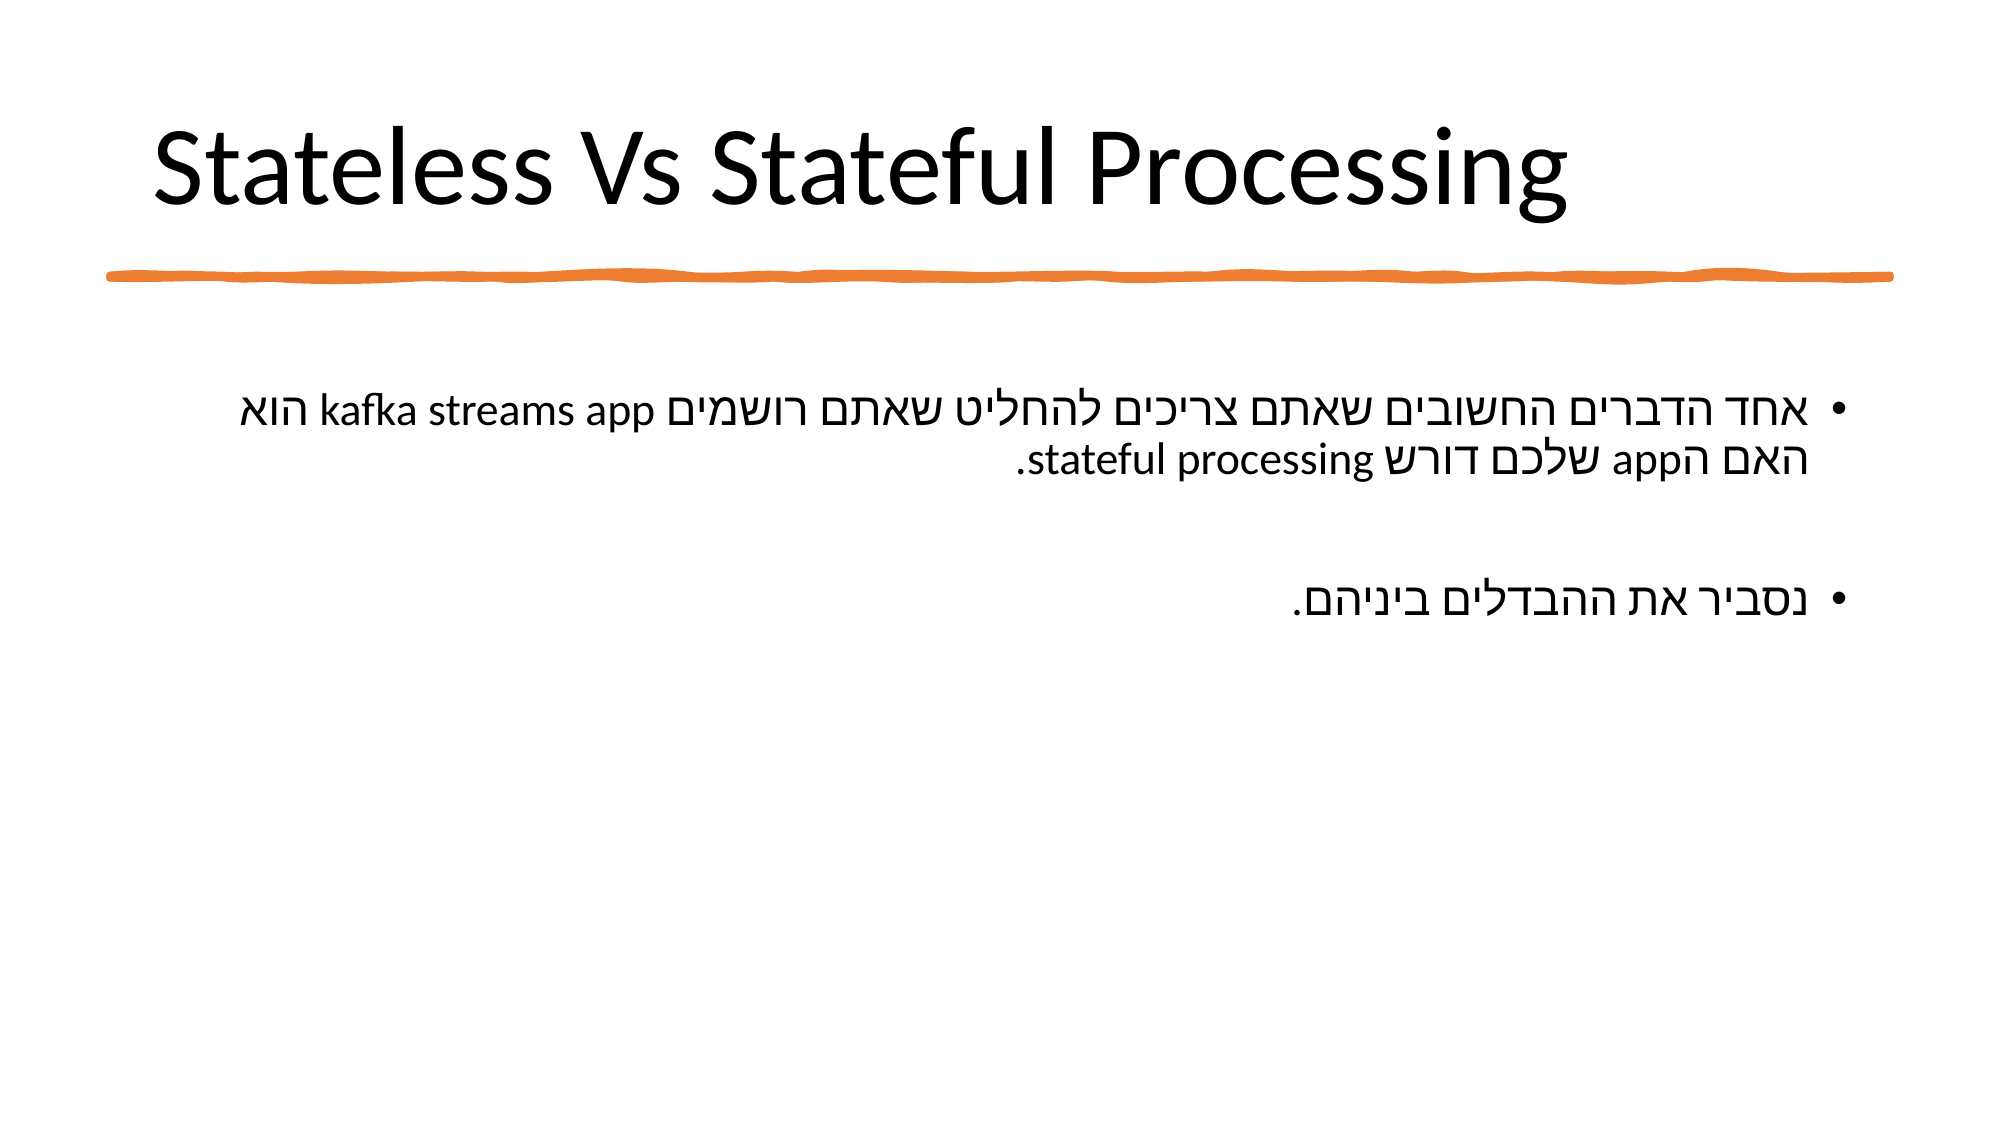

# Stateless Vs Stateful Processing

אחד הדברים החשובים שאתם צריכים להחליט שאתם רושמים kafka streams app הוא האם הapp שלכם דורש stateful processing.

נסביר את ההבדלים ביניהם.